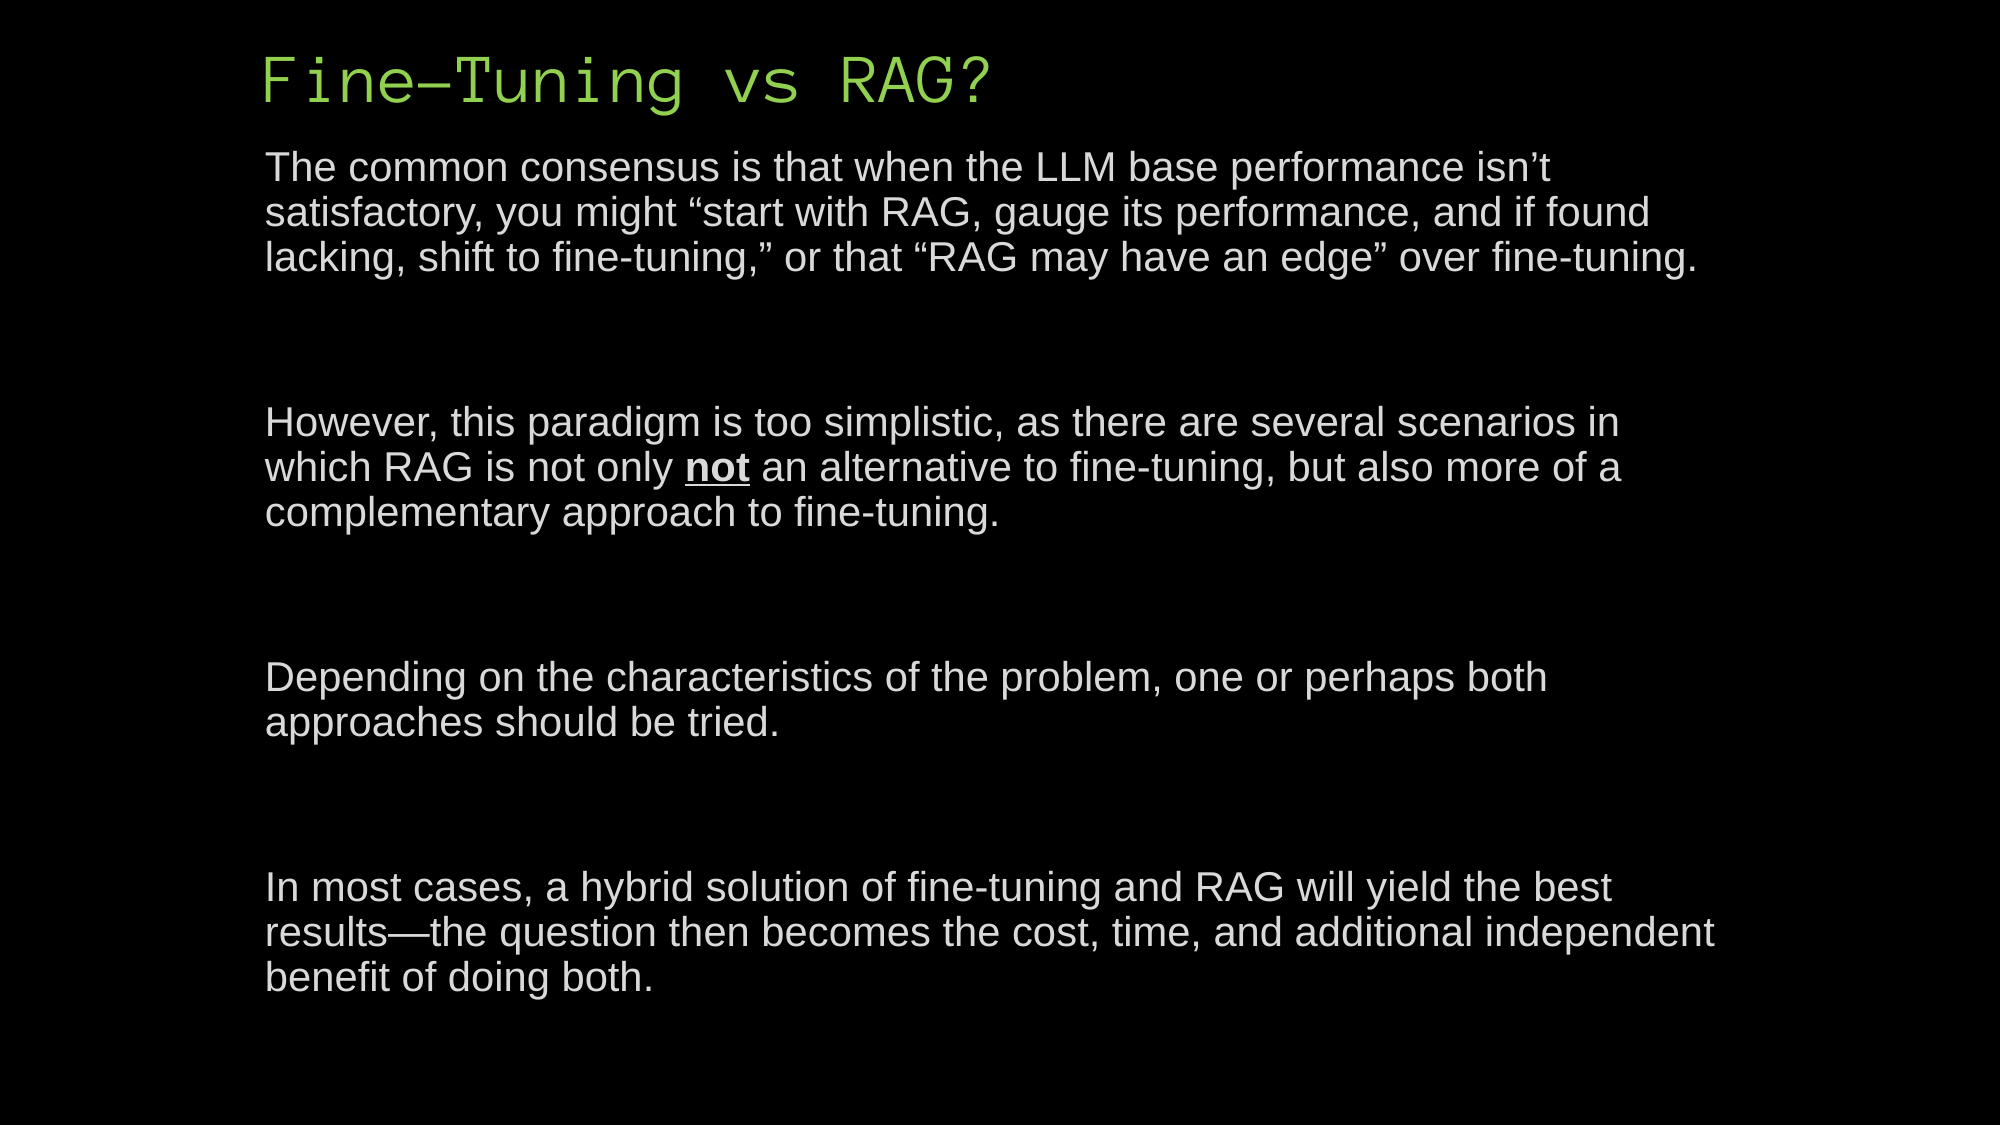

# Fine-Tuning vs RAG?
The common consensus is that when the LLM base performance isn’t satisfactory, you might “start with RAG, gauge its performance, and if found lacking, shift to fine-tuning,” or that “RAG may have an edge” over fine-tuning.

However, this paradigm is too simplistic, as there are several scenarios in which RAG is not only not an alternative to fine-tuning, but also more of a complementary approach to fine-tuning.

Depending on the characteristics of the problem, one or perhaps both approaches should be tried.

In most cases, a hybrid solution of fine-tuning and RAG will yield the best results—the question then becomes the cost, time, and additional independent benefit of doing both.